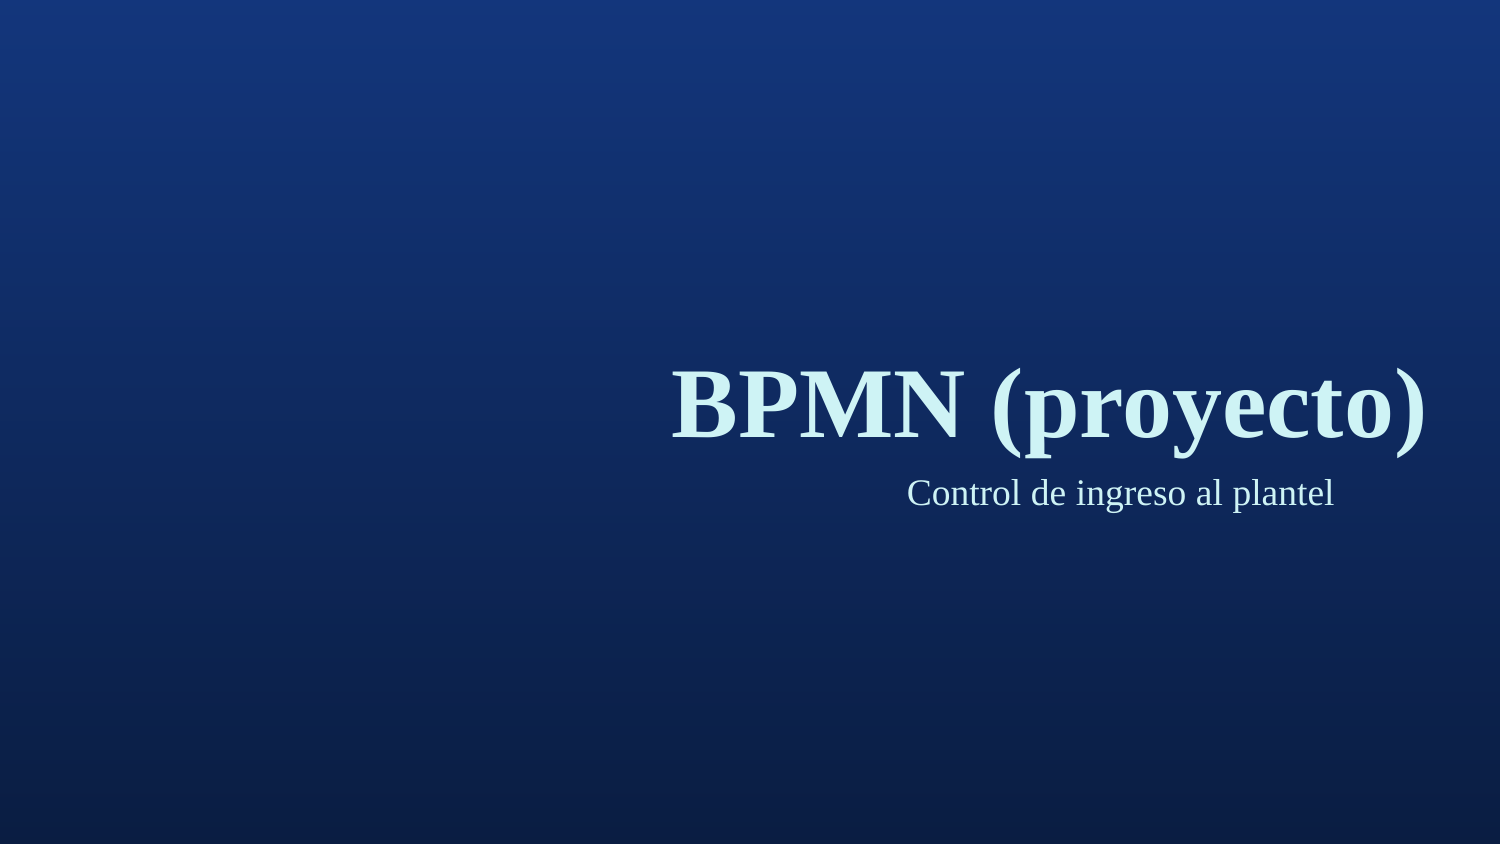

# BPMN (proyecto)
Control de ingreso al plantel